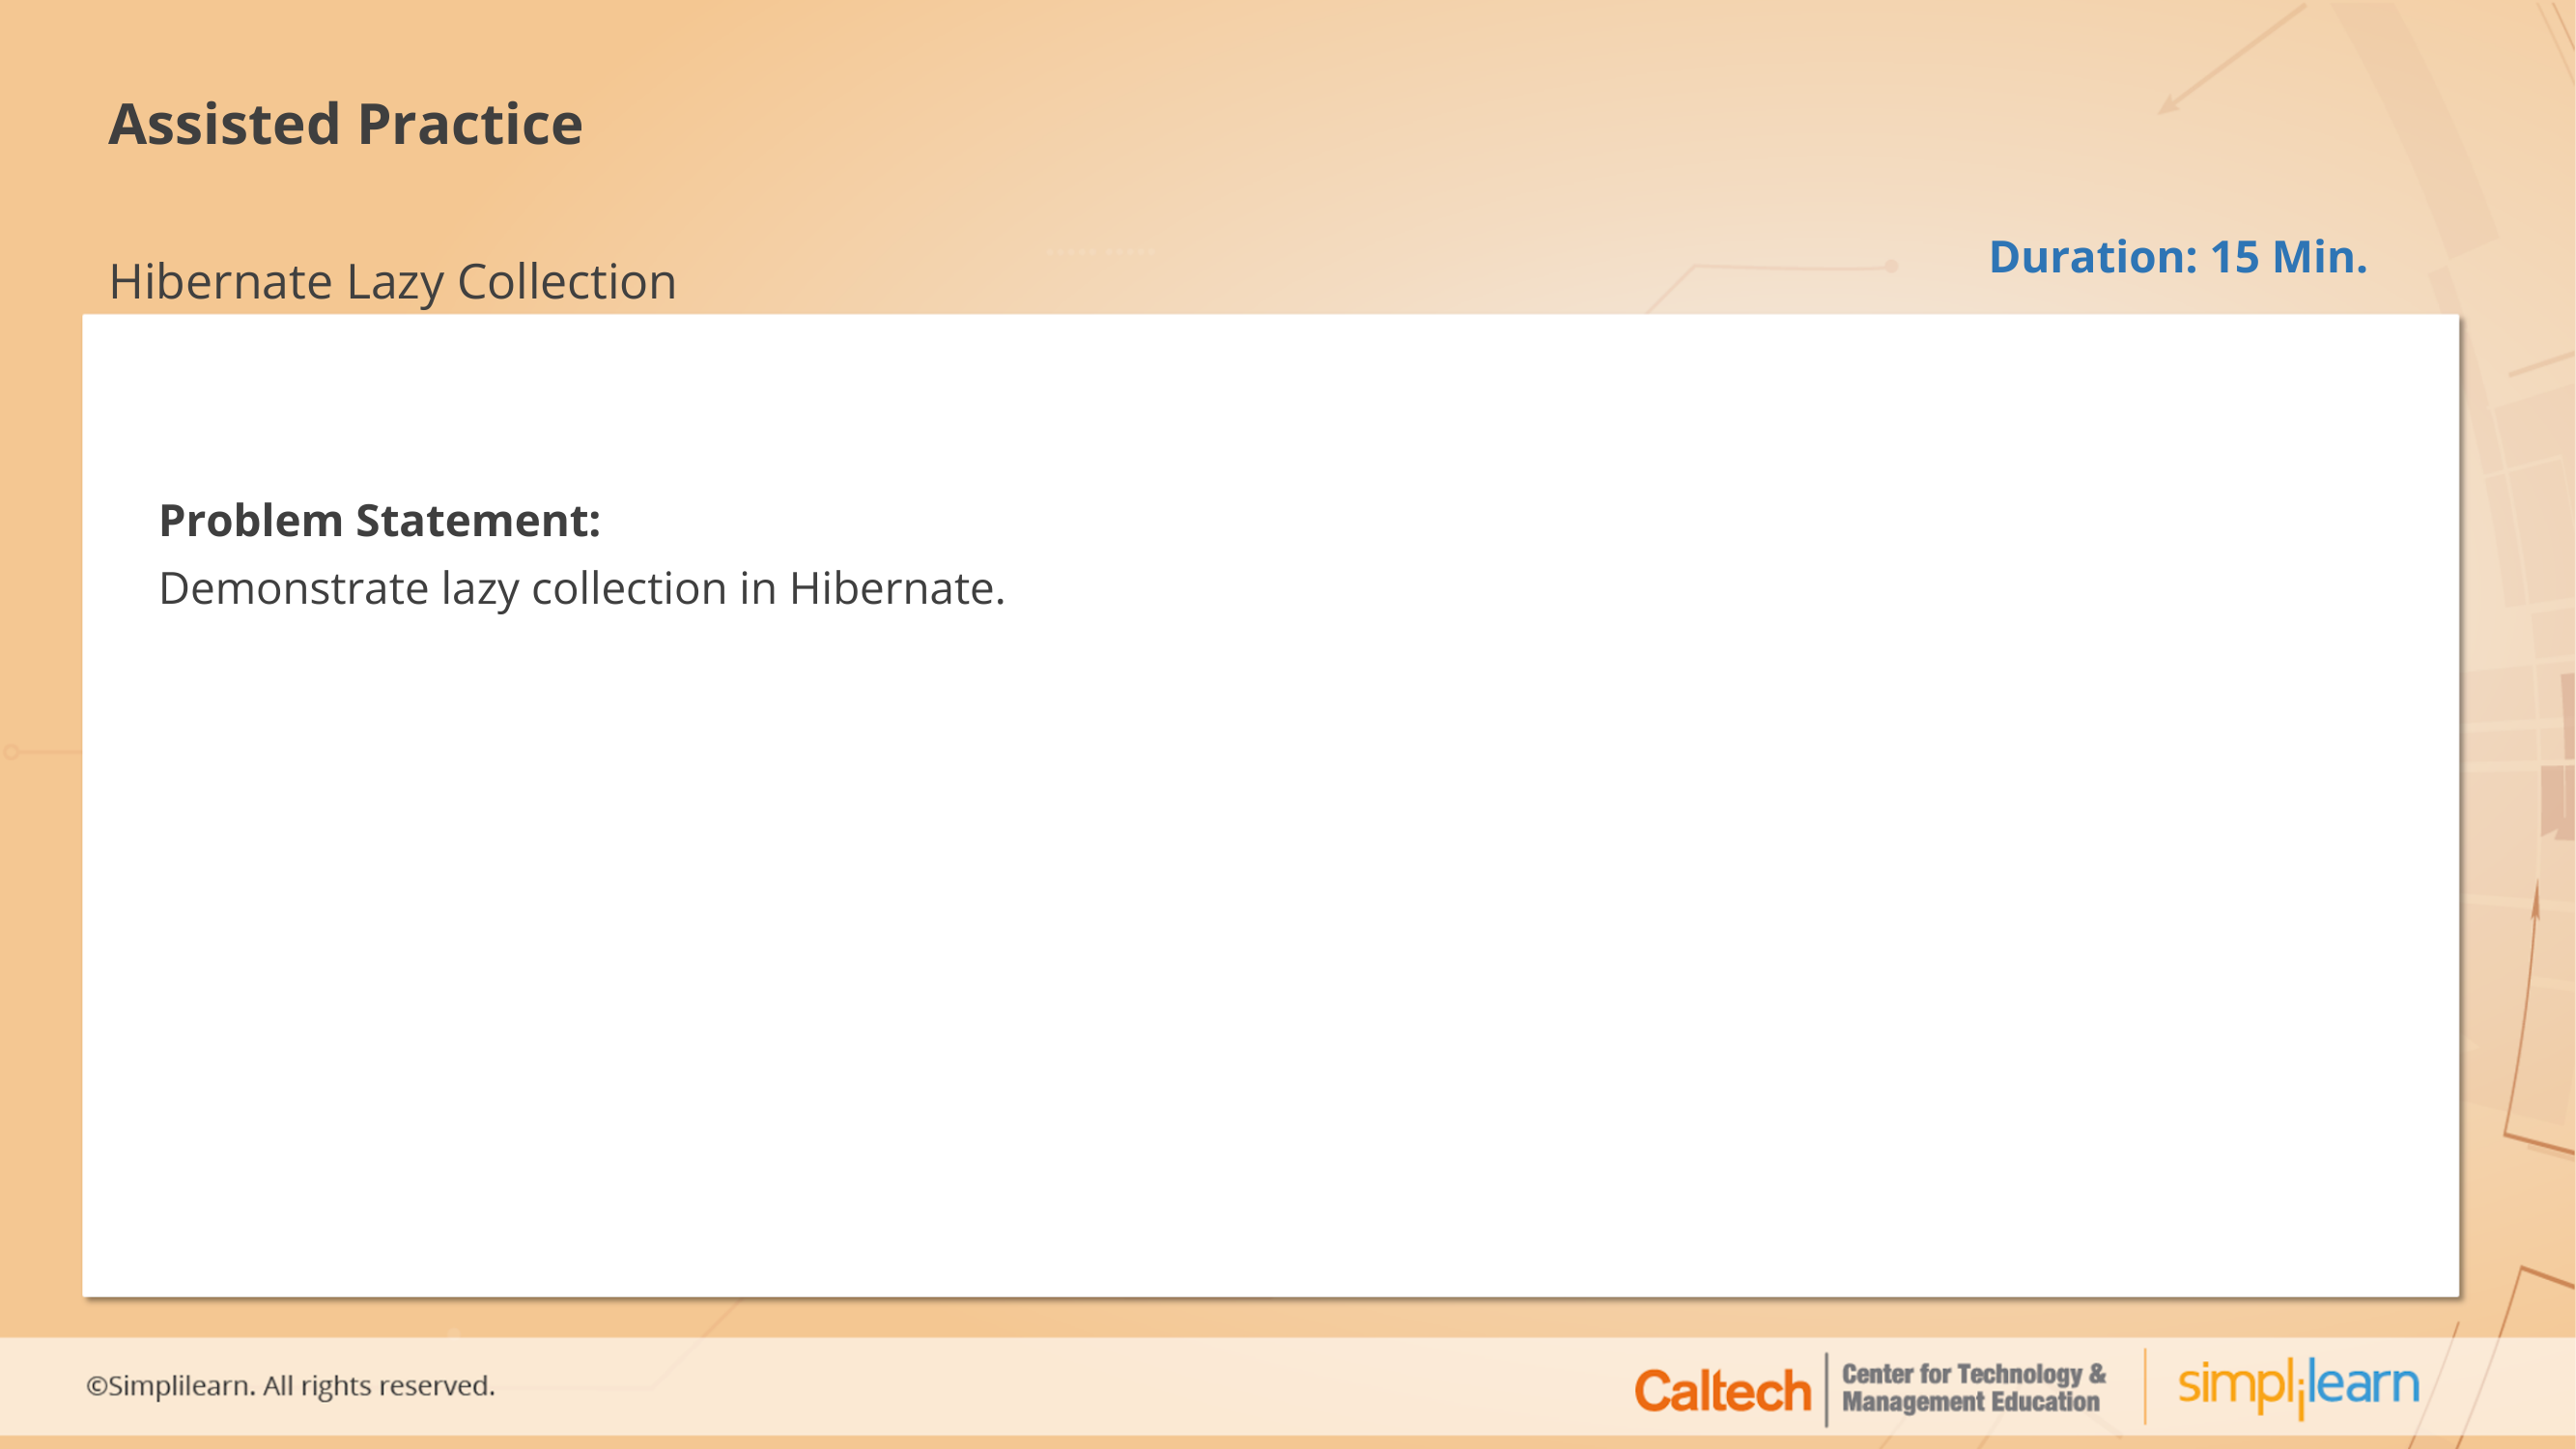

# Assisted Practice
Hibernate Lazy Collection
Duration: 15 Min.
Problem Statement:
Demonstrate lazy collection in Hibernate.